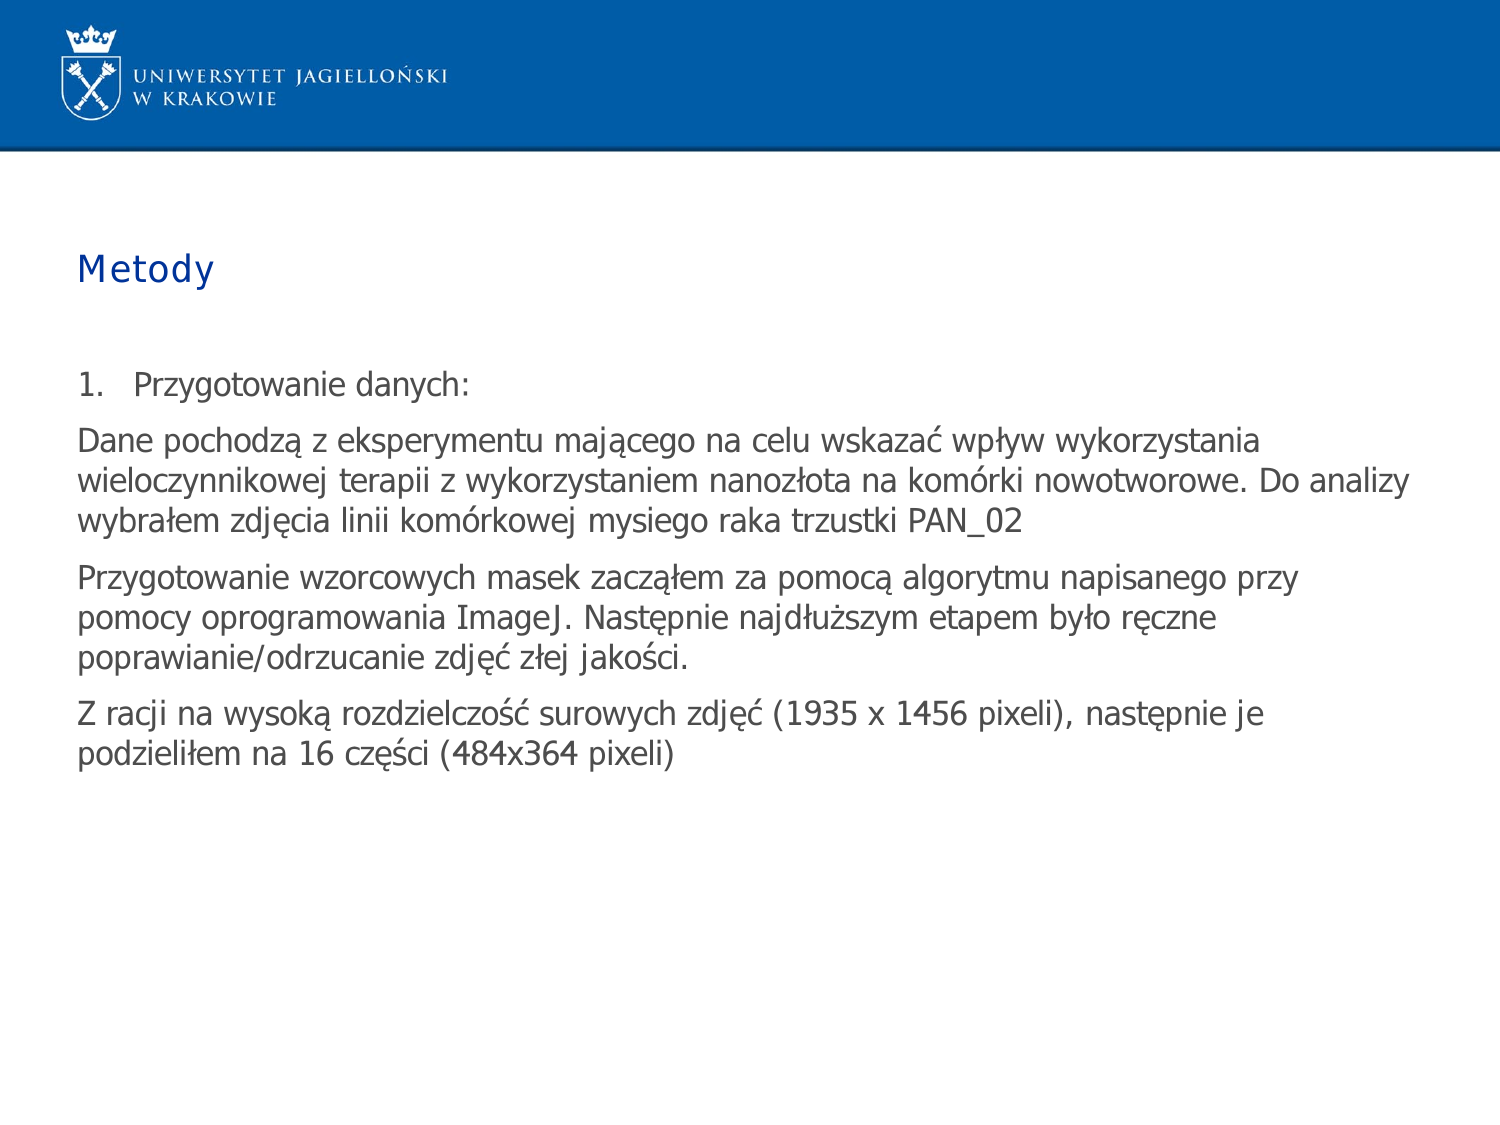

Metody

Przygotowanie danych:
Dane pochodzą z eksperymentu mającego na celu wskazać wpływ wykorzystania wieloczynnikowej terapii z wykorzystaniem nanozłota na komórki nowotworowe. Do analizy wybrałem zdjęcia linii komórkowej mysiego raka trzustki PAN_02
Przygotowanie wzorcowych masek zacząłem za pomocą algorytmu napisanego przy pomocy oprogramowania ImageJ. Następnie najdłuższym etapem było ręczne poprawianie/odrzucanie zdjęć złej jakości.
Z racji na wysoką rozdzielczość surowych zdjęć (1935 x 1456 pixeli), następnie je podzieliłem na 16 części (484x364 pixeli)